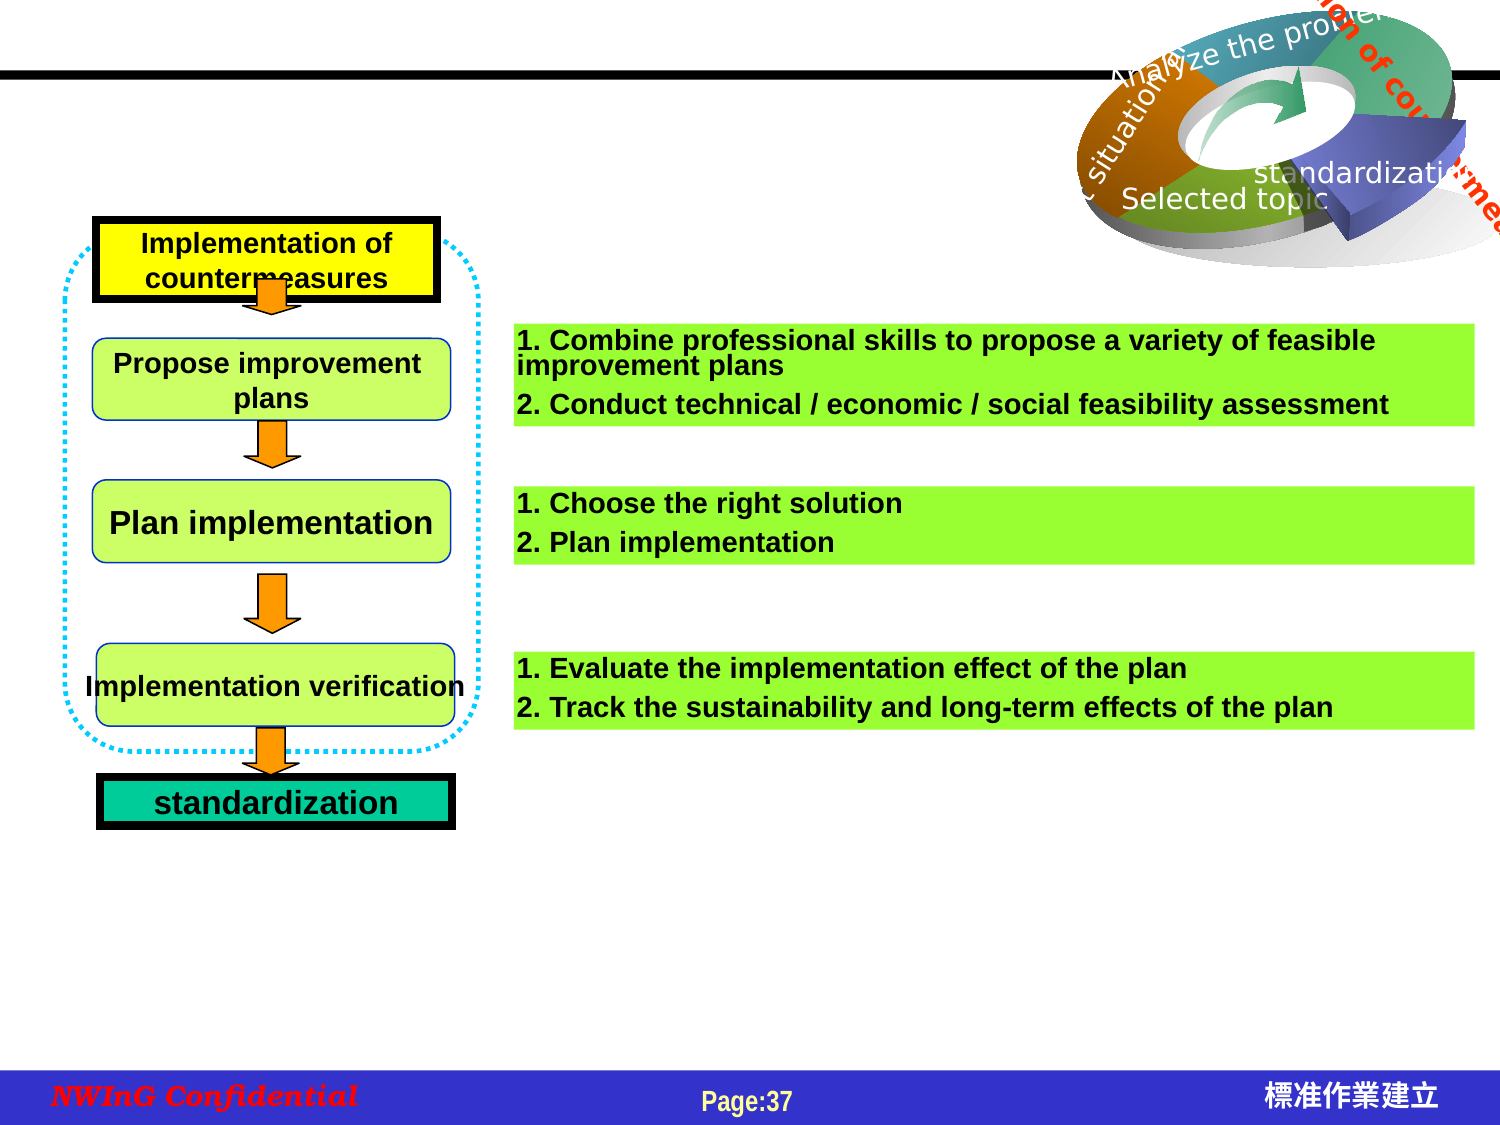

Analyze the problem

Implementation of countermeasures

standardization

Current situation analysis

Selected topic

Implementation of countermeasures

1. Combine professional skills to propose a variety of feasible improvement plans
2. Conduct technical / economic / social feasibility assessment
Propose improvement
plans

Plan implementation
1. Choose the right solution
2. Plan implementation

Implementation verification
1. Evaluate the implementation effect of the plan
2. Track the sustainability and long-term effects of the plan

standardization